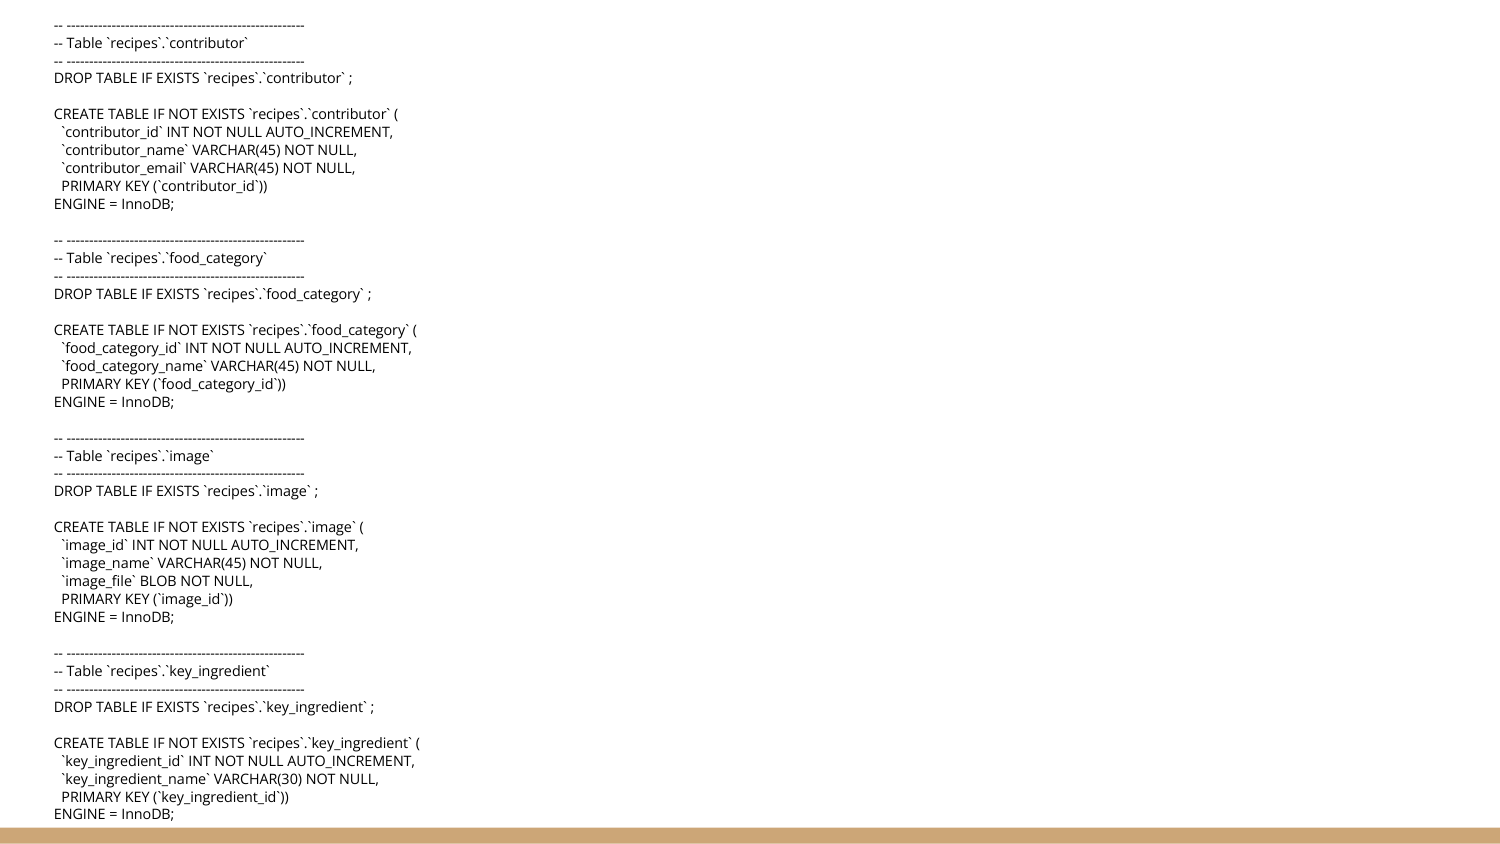

-- -----------------------------------------------------
-- Table `recipes`.`contributor`
-- -----------------------------------------------------
DROP TABLE IF EXISTS `recipes`.`contributor` ;

CREATE TABLE IF NOT EXISTS `recipes`.`contributor` (
  `contributor_id` INT NOT NULL AUTO_INCREMENT,
  `contributor_name` VARCHAR(45) NOT NULL,
  `contributor_email` VARCHAR(45) NOT NULL,
  PRIMARY KEY (`contributor_id`))
ENGINE = InnoDB;

-- -----------------------------------------------------
-- Table `recipes`.`food_category`
-- -----------------------------------------------------
DROP TABLE IF EXISTS `recipes`.`food_category` ;

CREATE TABLE IF NOT EXISTS `recipes`.`food_category` (
  `food_category_id` INT NOT NULL AUTO_INCREMENT,
  `food_category_name` VARCHAR(45) NOT NULL,
  PRIMARY KEY (`food_category_id`))
ENGINE = InnoDB;

-- -----------------------------------------------------
-- Table `recipes`.`image`
-- -----------------------------------------------------
DROP TABLE IF EXISTS `recipes`.`image` ;

CREATE TABLE IF NOT EXISTS `recipes`.`image` (
  `image_id` INT NOT NULL AUTO_INCREMENT,
  `image_name` VARCHAR(45) NOT NULL,
  `image_file` BLOB NOT NULL,
  PRIMARY KEY (`image_id`))
ENGINE = InnoDB;

-- -----------------------------------------------------
-- Table `recipes`.`key_ingredient`
-- -----------------------------------------------------
DROP TABLE IF EXISTS `recipes`.`key_ingredient` ;

CREATE TABLE IF NOT EXISTS `recipes`.`key_ingredient` (
  `key_ingredient_id` INT NOT NULL AUTO_INCREMENT,
  `key_ingredient_name` VARCHAR(30) NOT NULL,
  PRIMARY KEY (`key_ingredient_id`))
ENGINE = InnoDB;